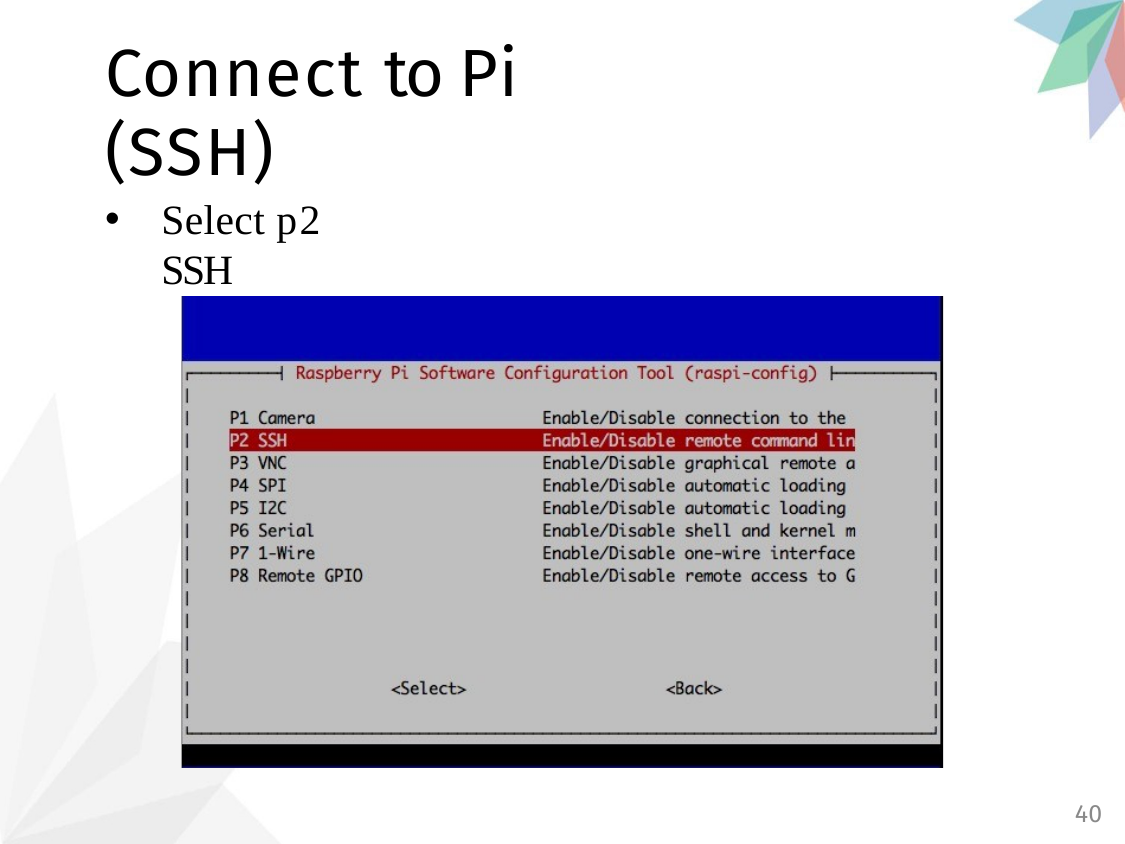

# Connect to Pi (SSH)
Select p2 SSH

40